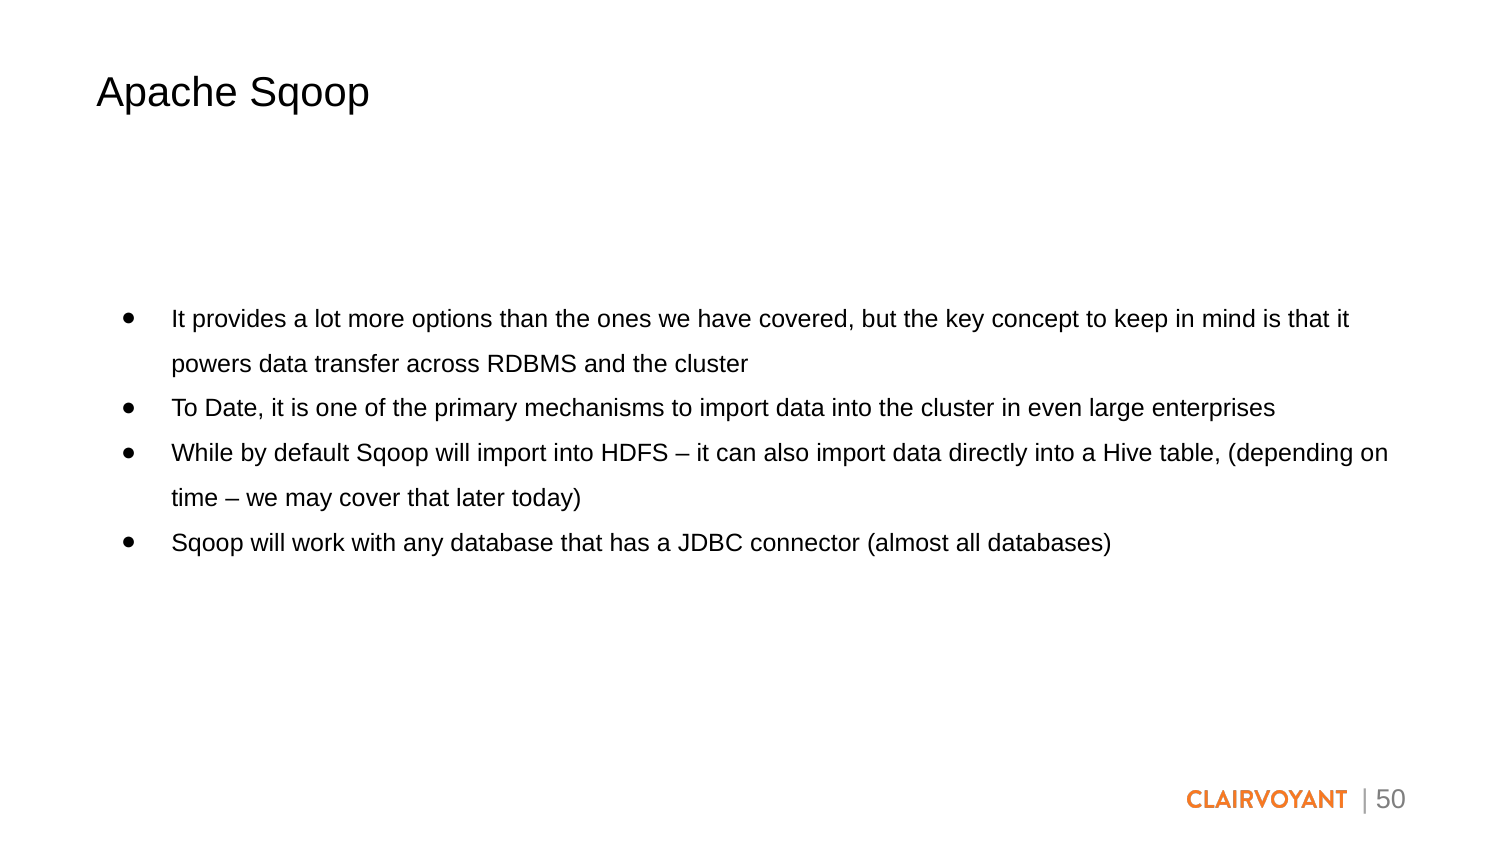

Apache Sqoop
It provides a lot more options than the ones we have covered, but the key concept to keep in mind is that it powers data transfer across RDBMS and the cluster
To Date, it is one of the primary mechanisms to import data into the cluster in even large enterprises
While by default Sqoop will import into HDFS – it can also import data directly into a Hive table, (depending on time – we may cover that later today)
Sqoop will work with any database that has a JDBC connector (almost all databases)